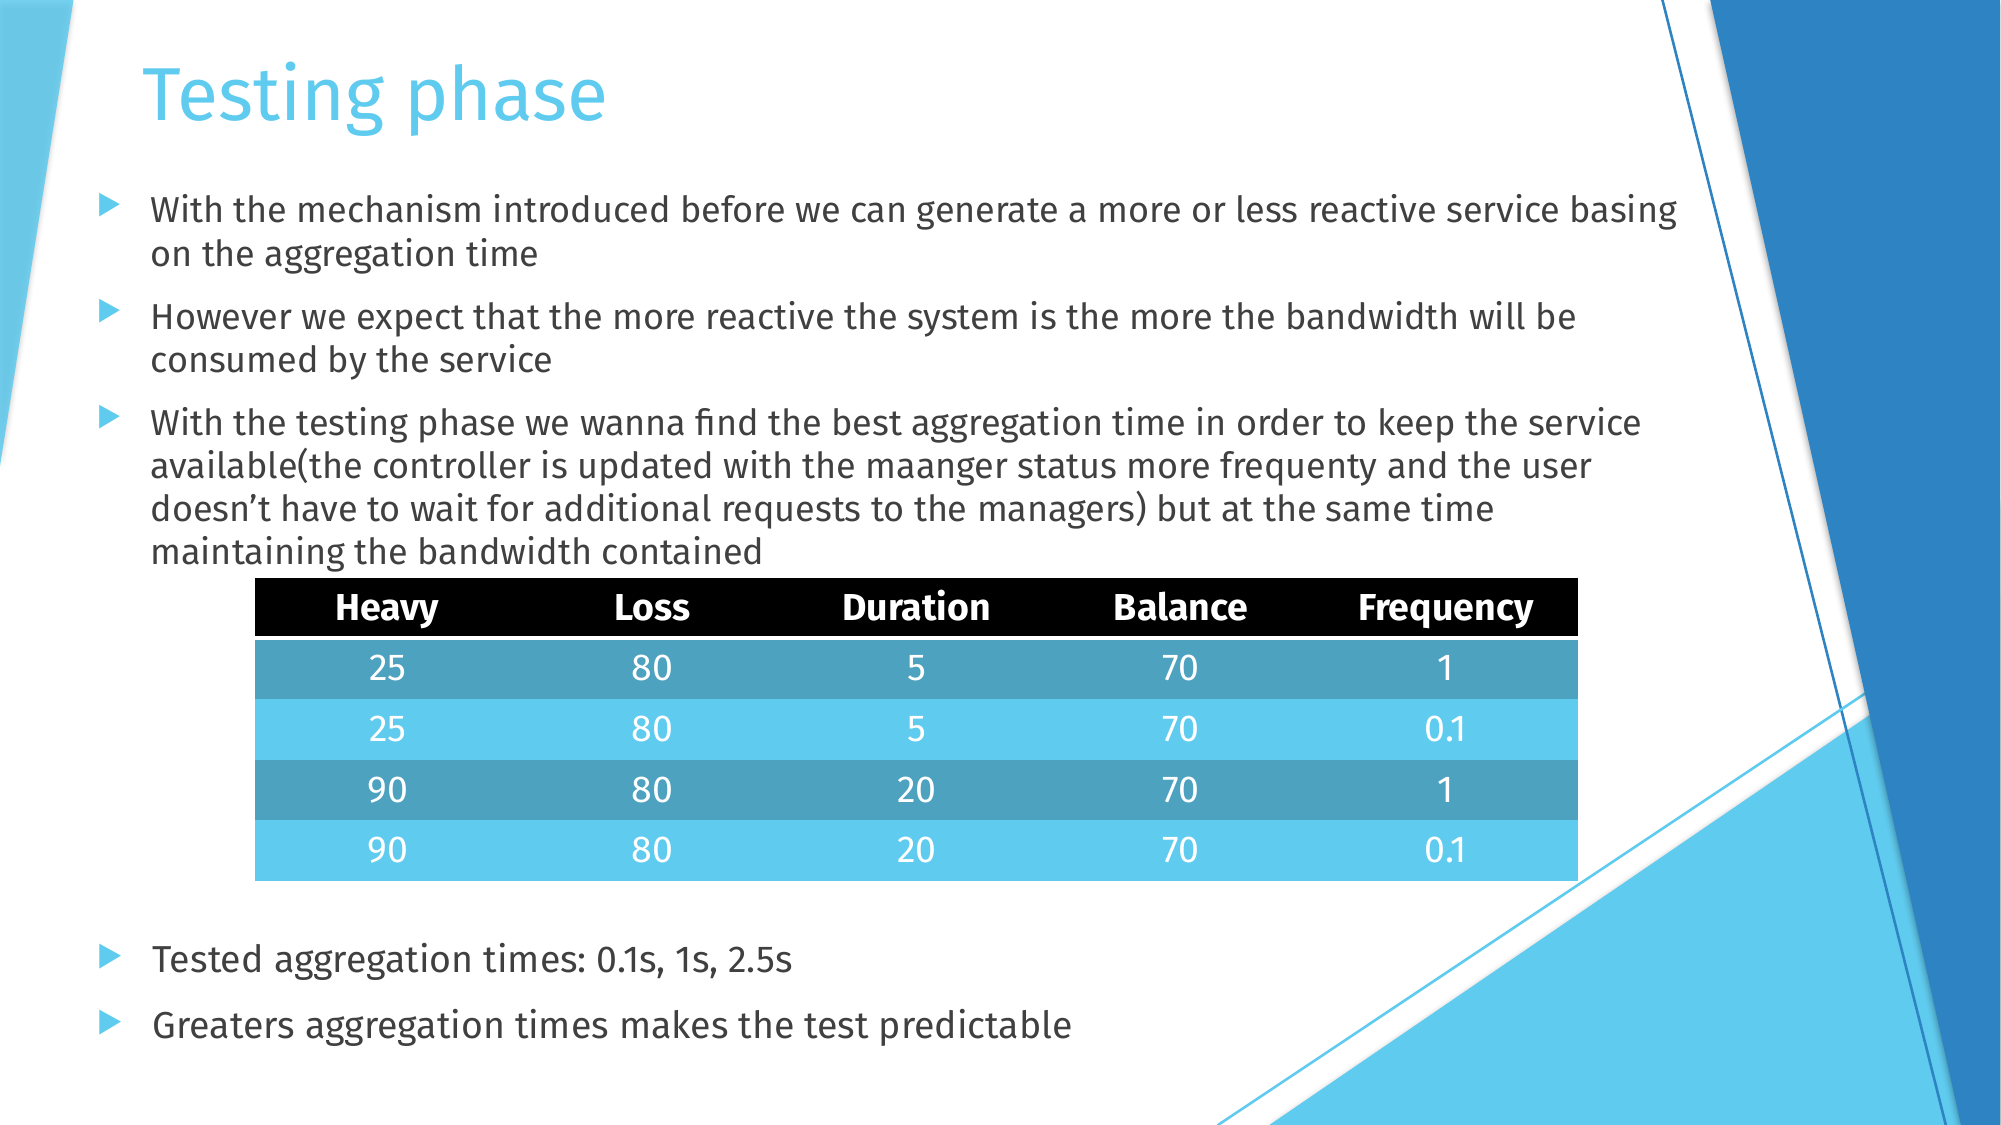

# Testing phase
With the mechanism introduced before we can generate a more or less reactive service basing on the aggregation time
However we expect that the more reactive the system is the more the bandwidth will be consumed by the service
With the testing phase we wanna find the best aggregation time in order to keep the service available(the controller is updated with the maanger status more frequenty and the user doesn’t have to wait for additional requests to the managers) but at the same time maintaining the bandwidth contained
| Heavy | Loss | Duration | Balance | Frequency |
| --- | --- | --- | --- | --- |
| 25 | 80 | 5 | 70 | 1 |
| 25 | 80 | 5 | 70 | 0.1 |
| 90 | 80 | 20 | 70 | 1 |
| 90 | 80 | 20 | 70 | 0.1 |

Tested aggregation times: 0.1s, 1s, 2.5s
Greaters aggregation times makes the test predictable